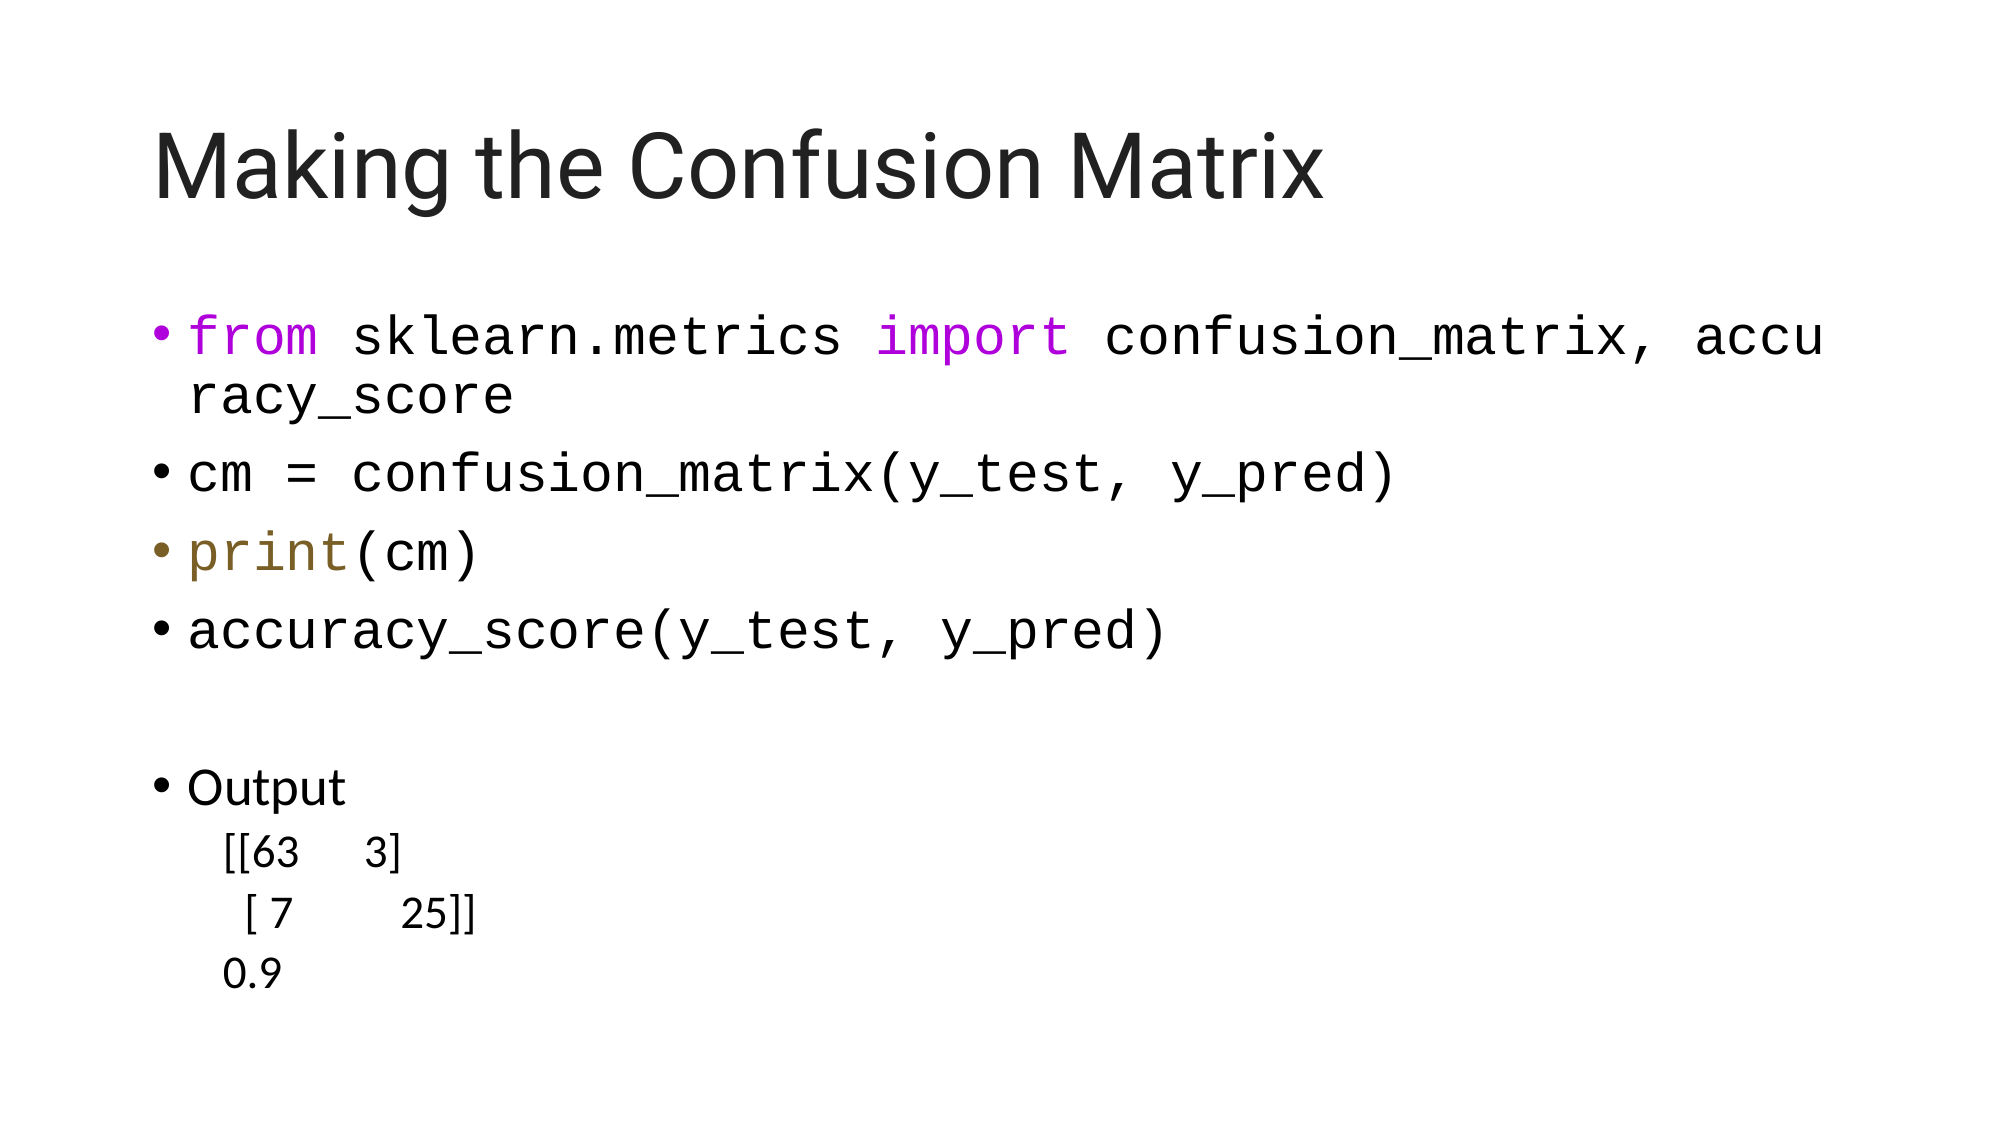

# Making the Confusion Matrix
from sklearn.metrics import confusion_matrix, accuracy_score
cm = confusion_matrix(y_test, y_pred)
print(cm)
accuracy_score(y_test, y_pred)

Output
[[63	3]
  [ 7          25]]
0.9